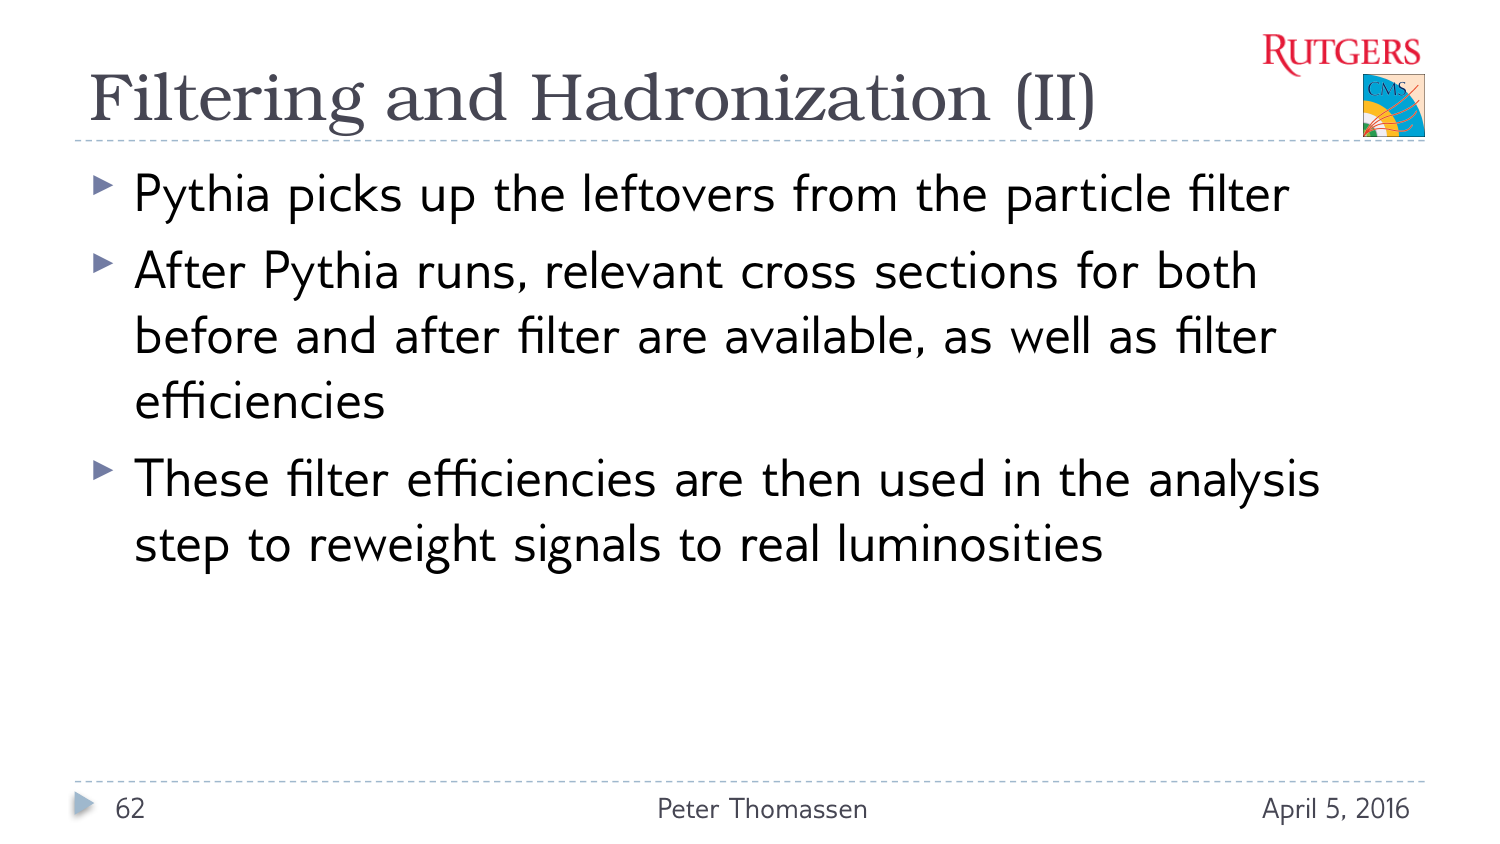

# Filtering and Hadronization (II)
Pythia picks up the leftovers from the particle filter
After Pythia runs, relevant cross sections for both before and after filter are available, as well as filter efficiencies
These filter efficiencies are then used in the analysis step to reweight signals to real luminosities
62
Peter Thomassen
April 5, 2016